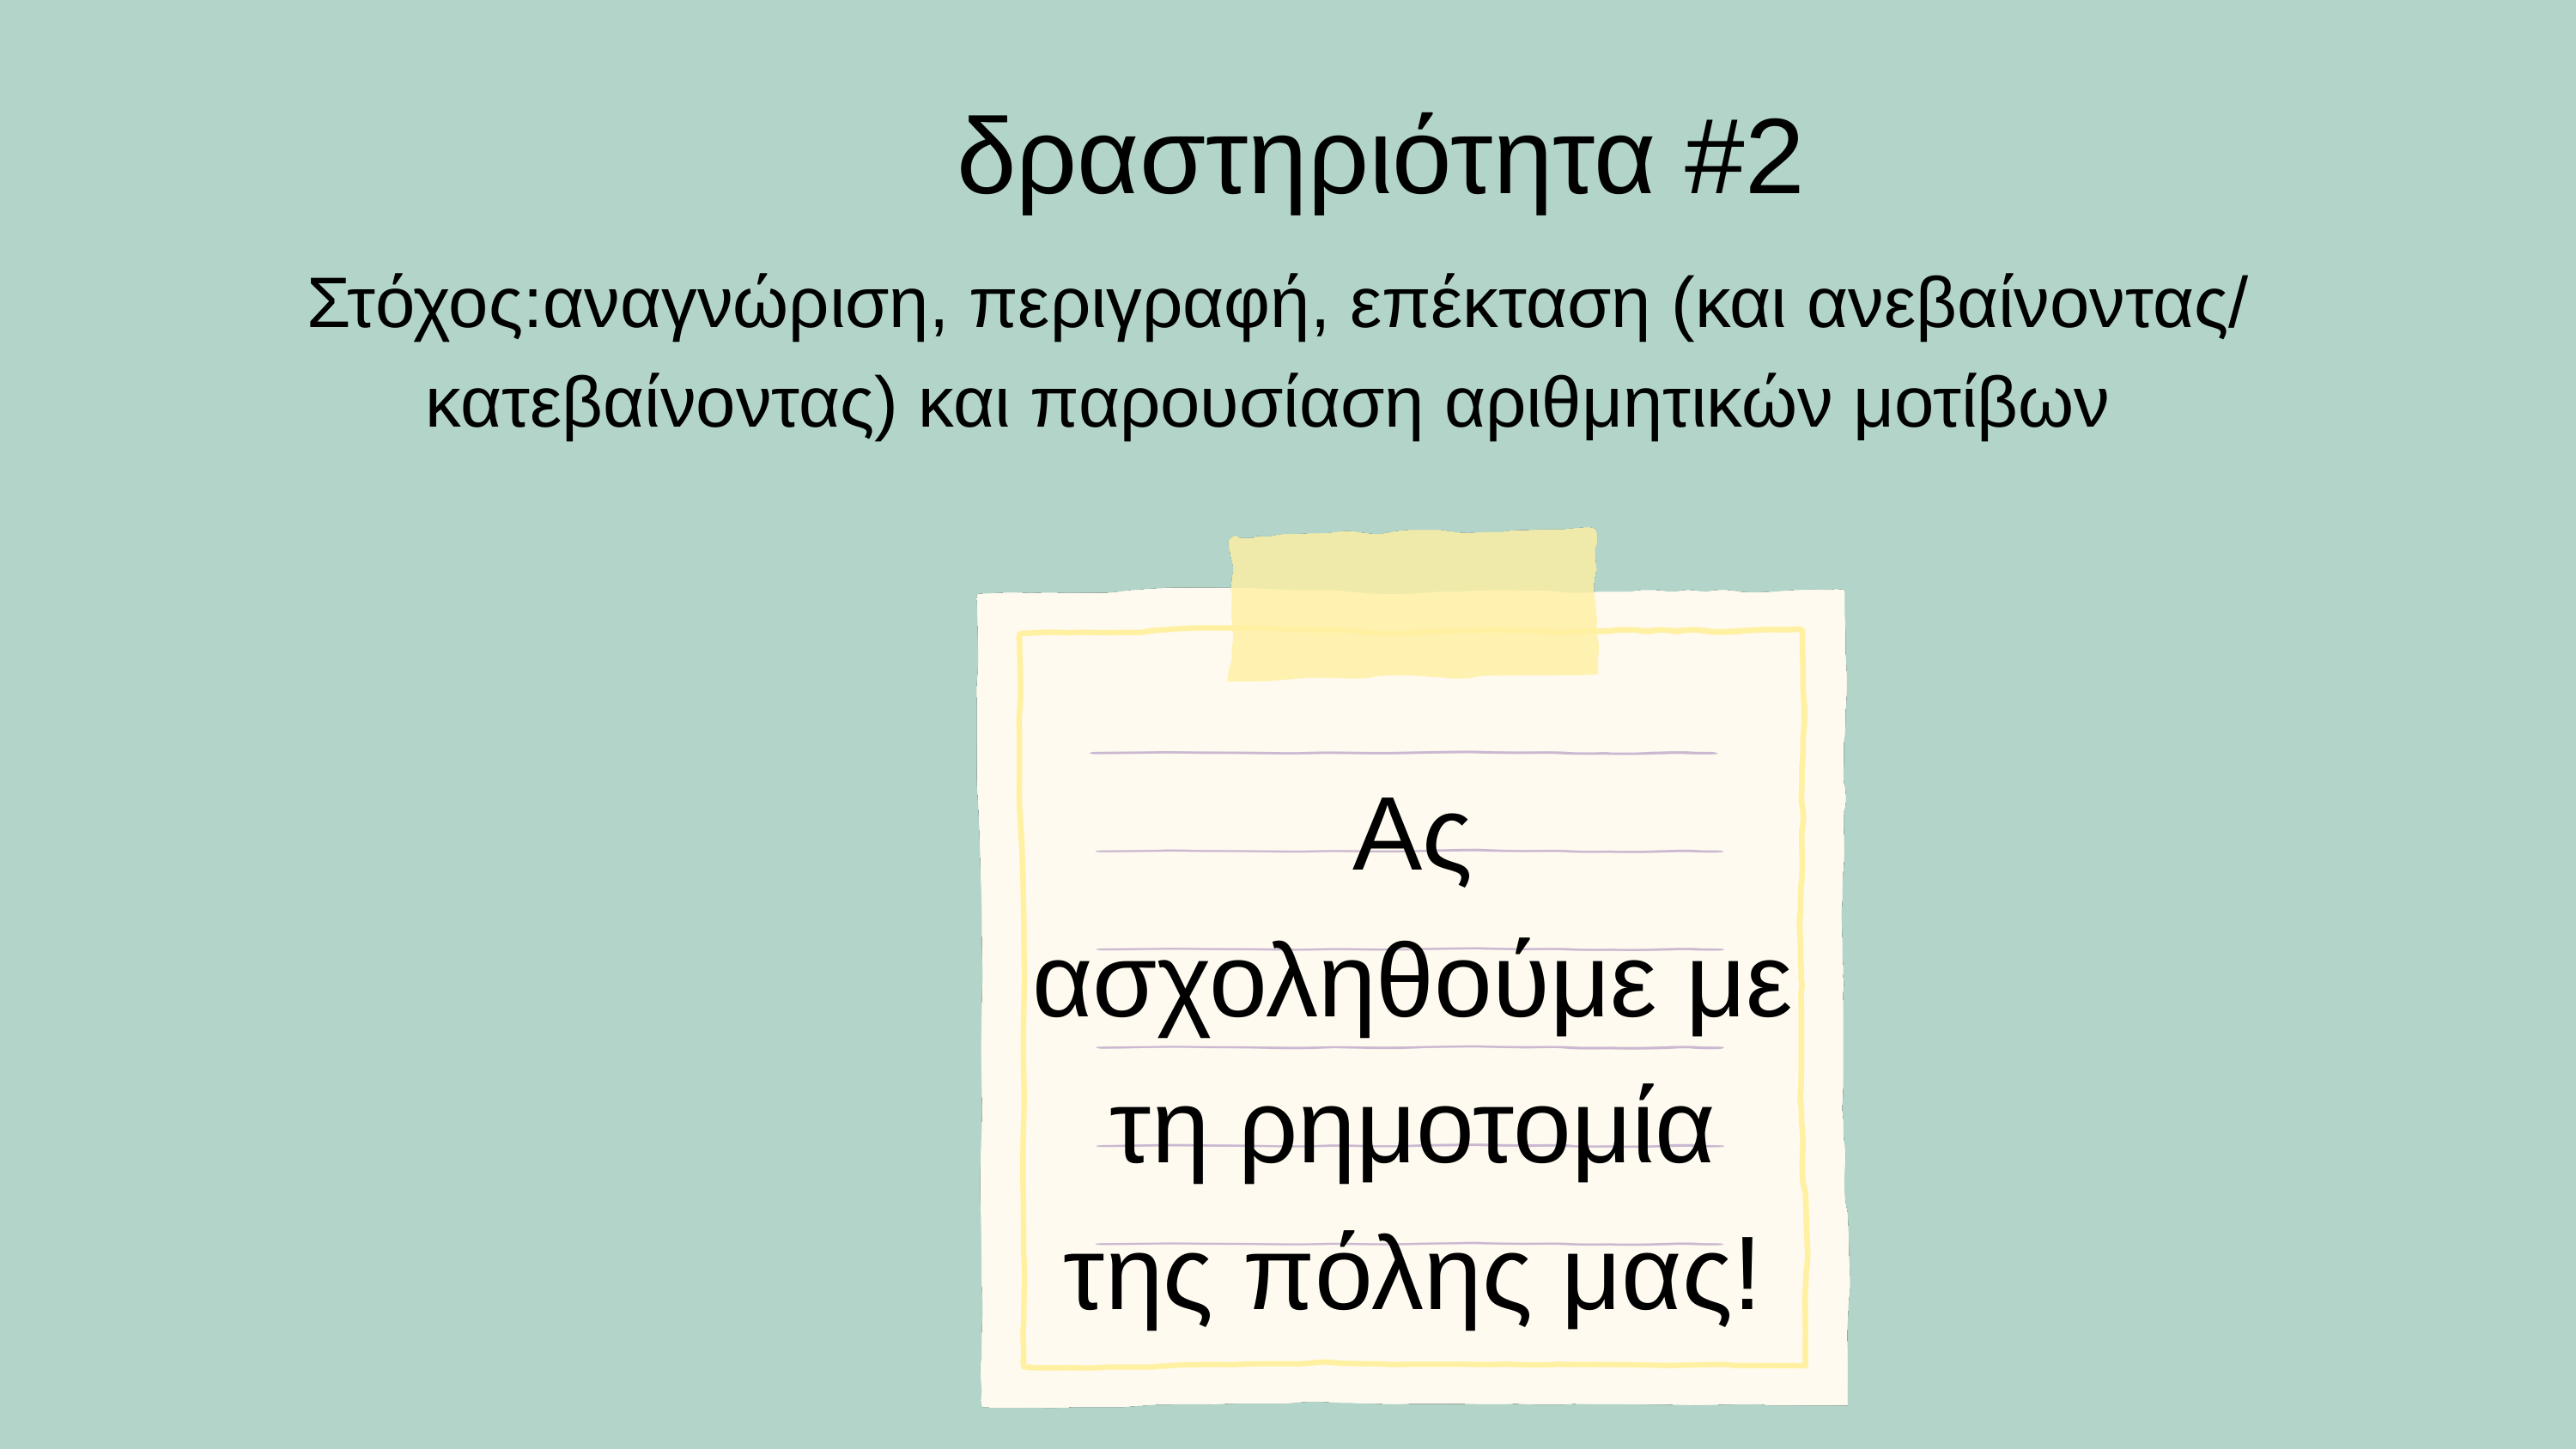

δραστηριότητα #2
Στόχος:αναγνώριση, περιγραφή, επέκταση (και ανεβαίνοντας/ κατεβαίνοντας) και παρουσίαση αριθμητικών μοτίβων

Ας ασχοληθούμε με τη ρημοτομία της πόλης μας!